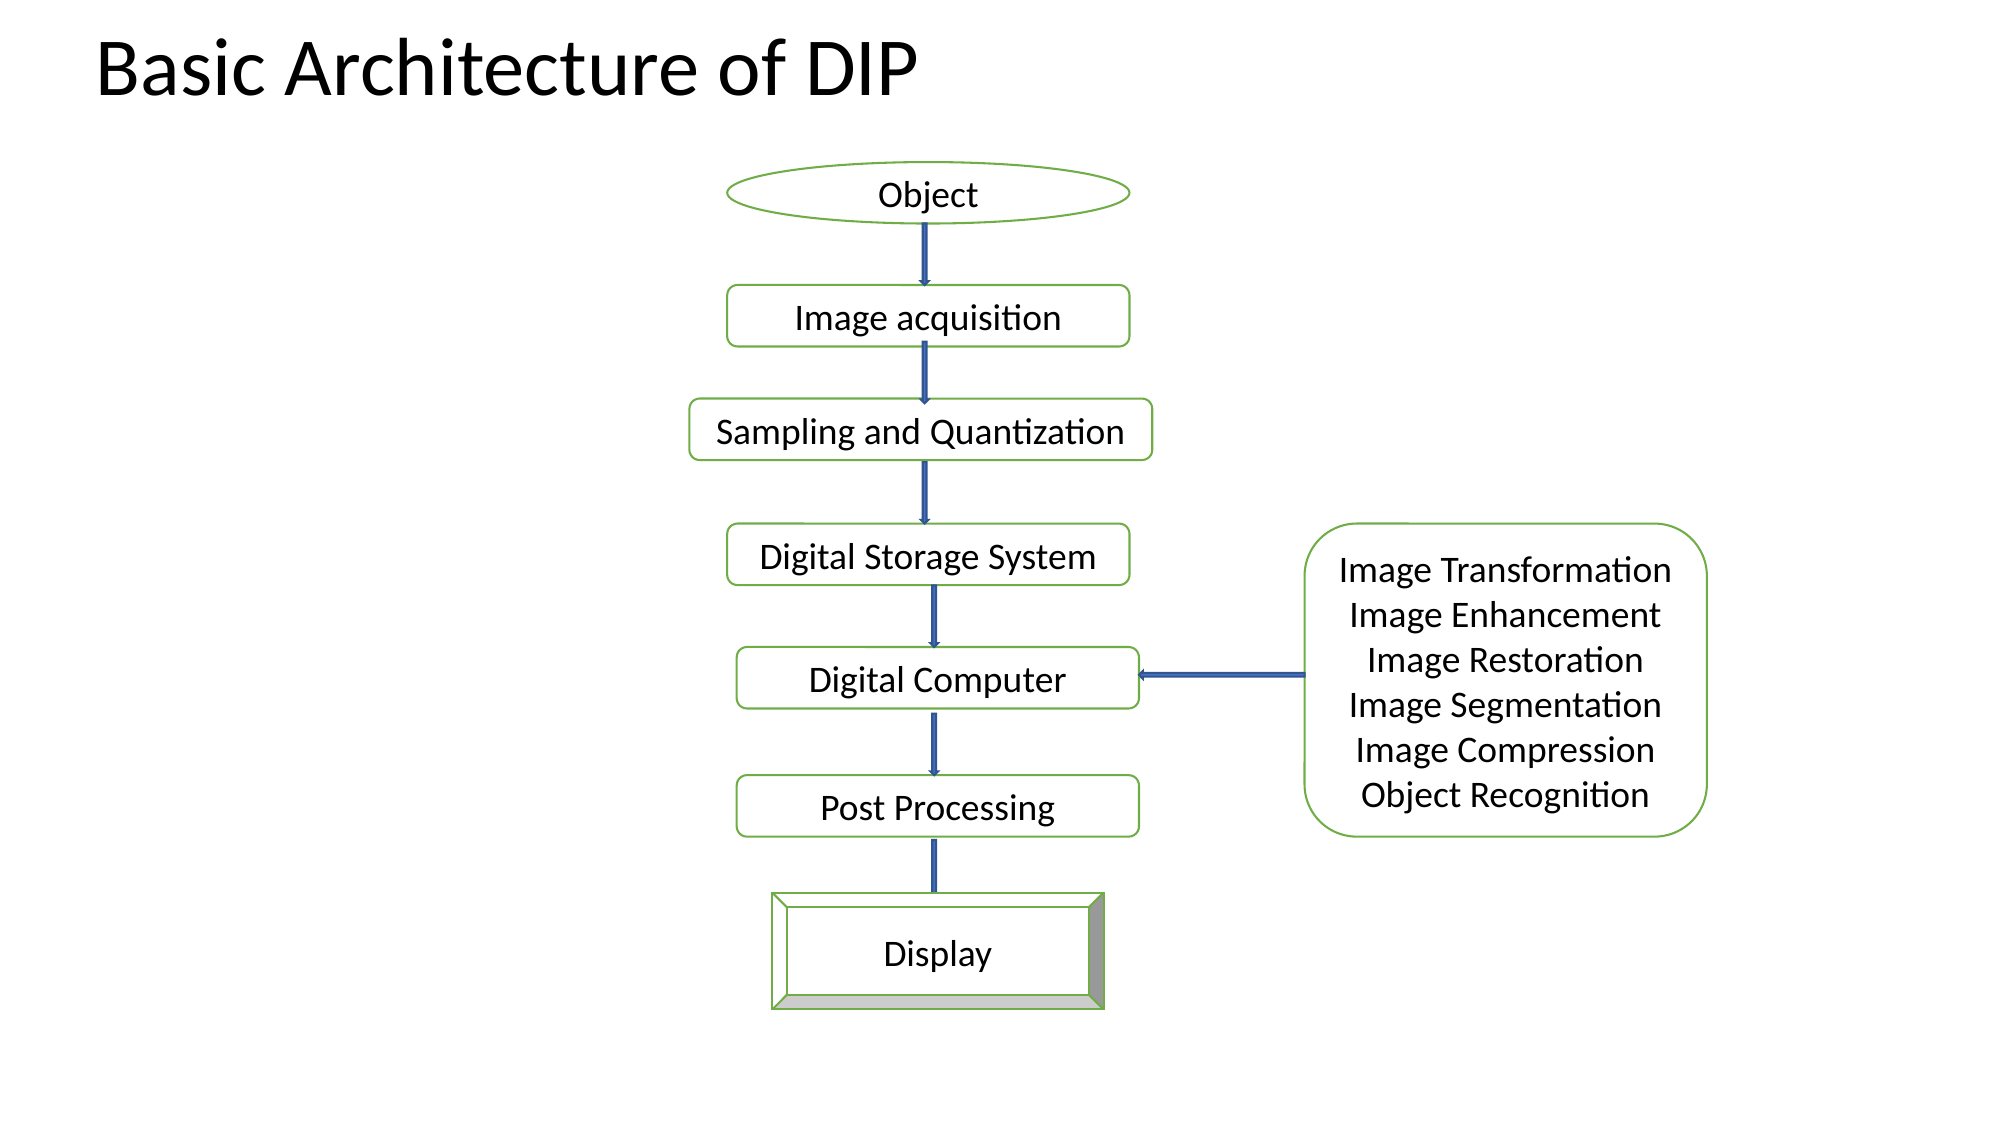

# Basic Architecture of DIP

Object

Image acquisition

Sampling and Quantization

Image Transformation
Image Enhancement
Image Restoration
Image Segmentation
Image Compression
Object Recognition
Digital Storage System

Digital Computer

Post Processing

Display